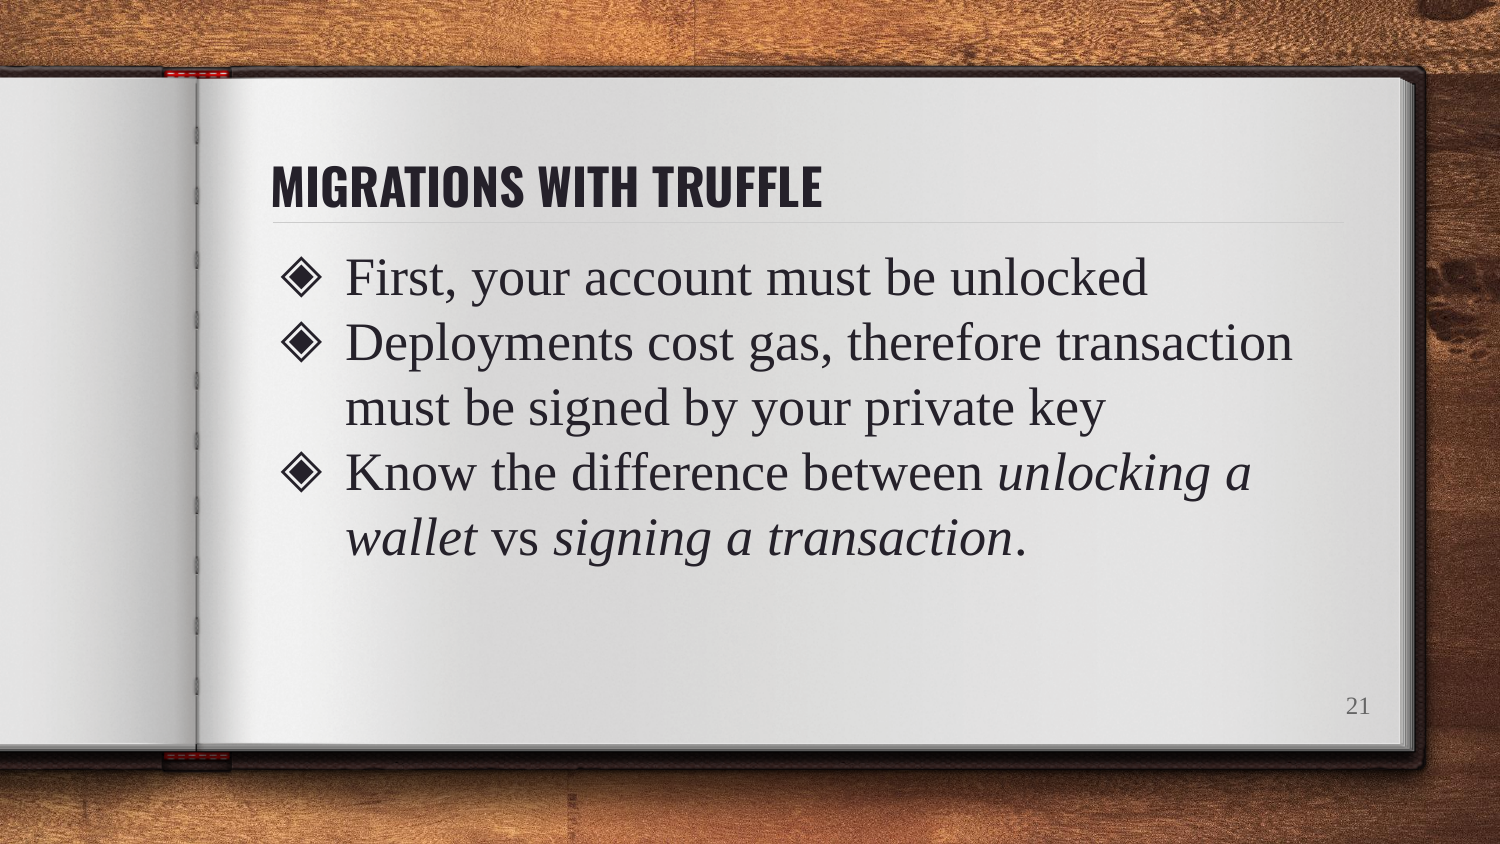

# MIGRATIONS WITH TRUFFLE
First, your account must be unlocked
Deployments cost gas, therefore transaction must be signed by your private key
Know the difference between unlocking a wallet vs signing a transaction.
21